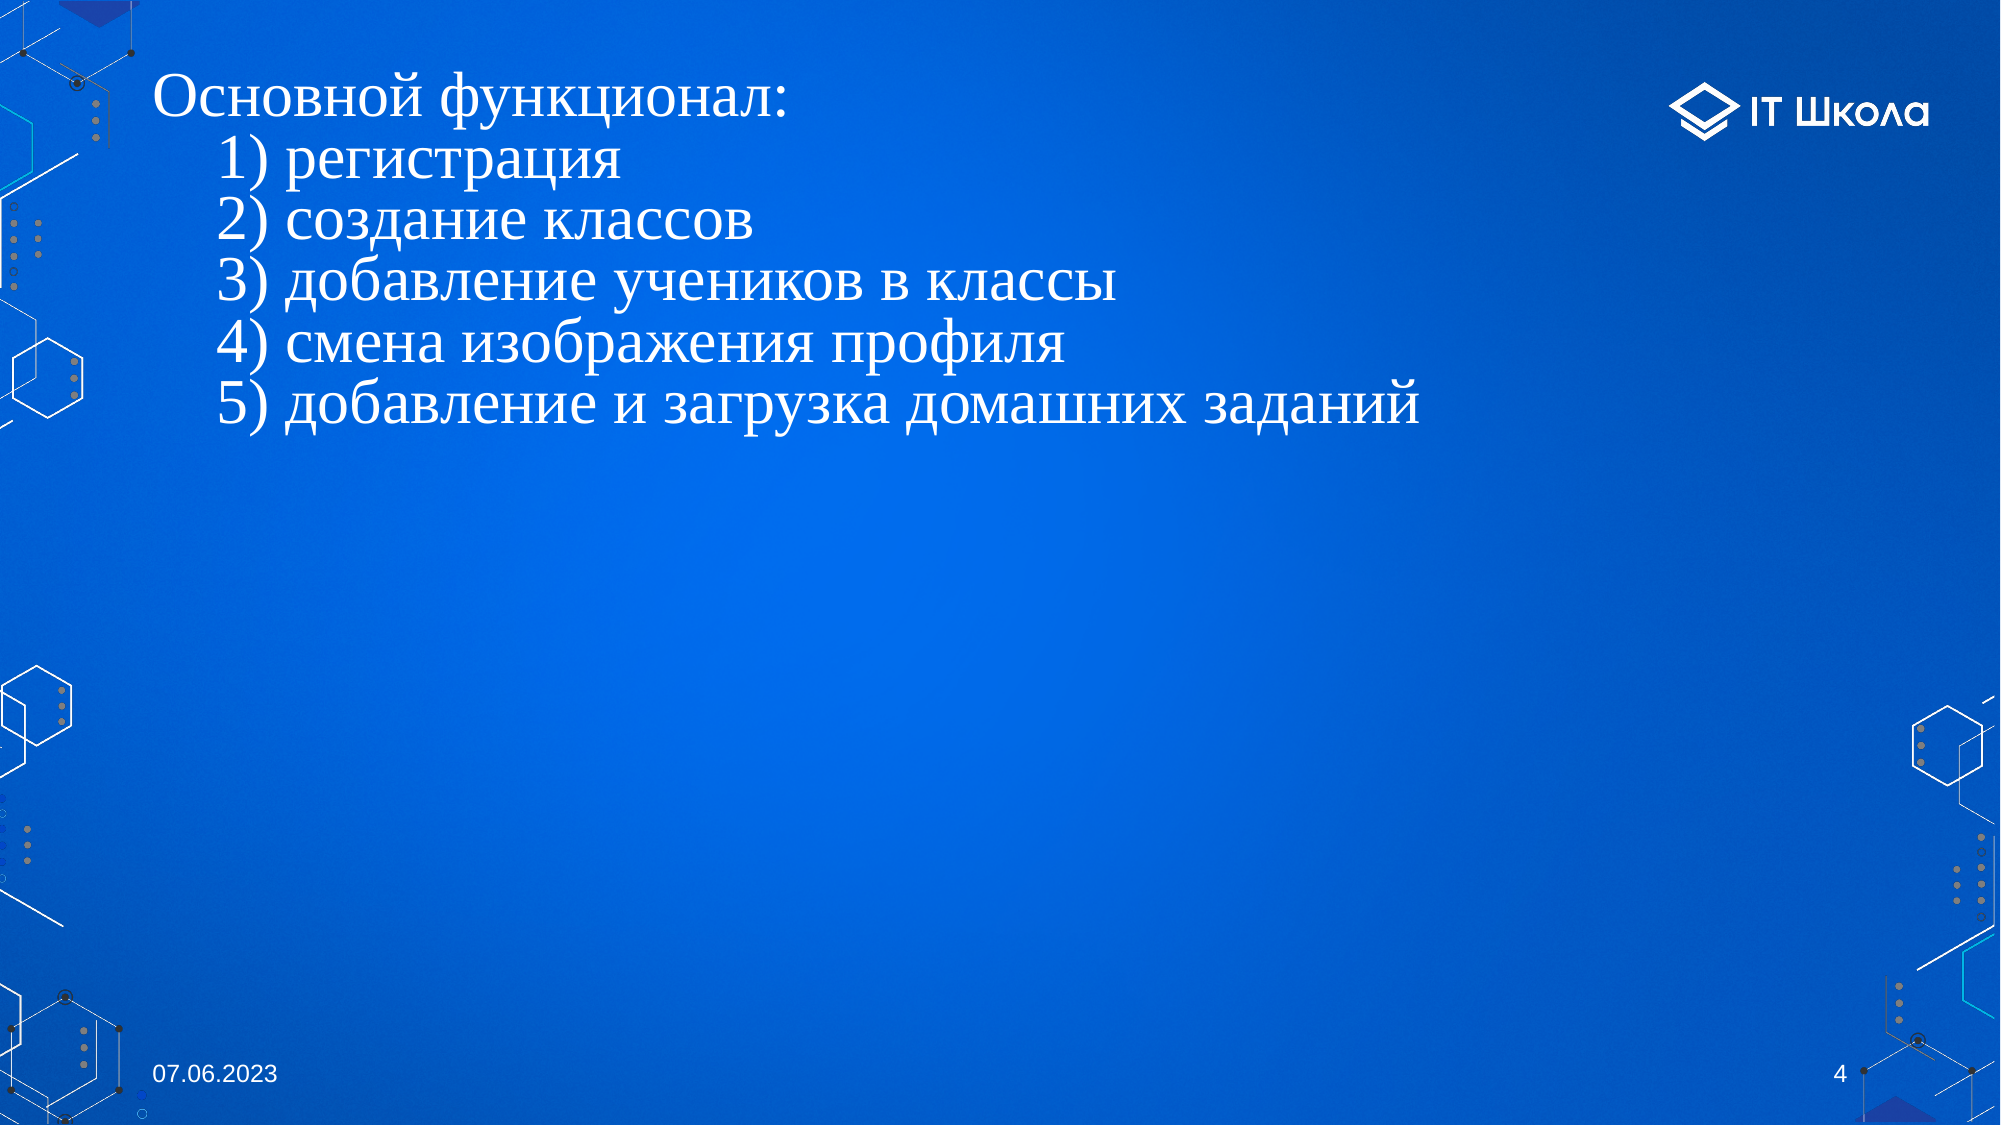

# Основной функционал: 1) регистрация 2) создание классов 3) добавление учеников в классы 4) смена изображения профиля 5) добавление и загрузка домашних заданий
07.06.2023
4